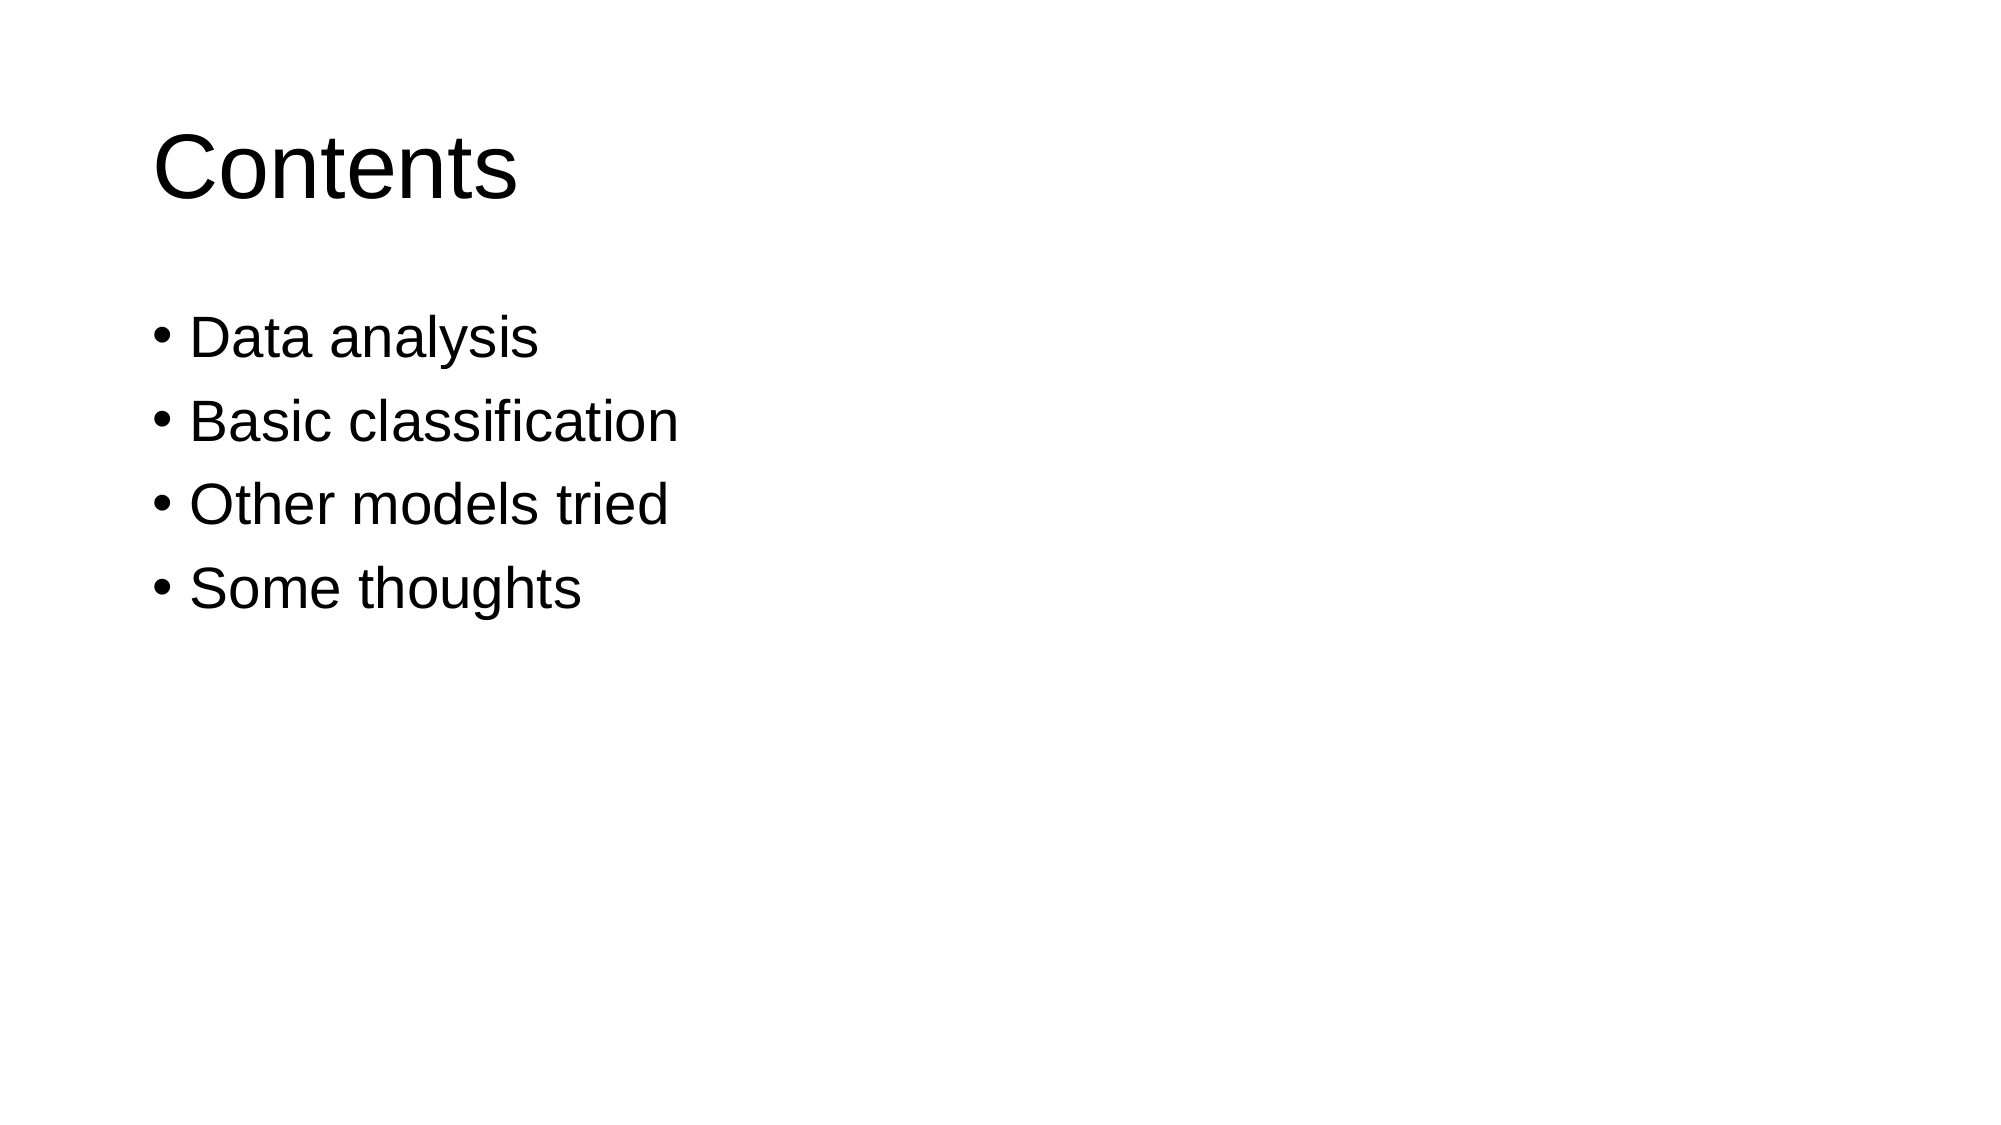

# Contents
Data analysis
Basic classification
Other models tried
Some thoughts